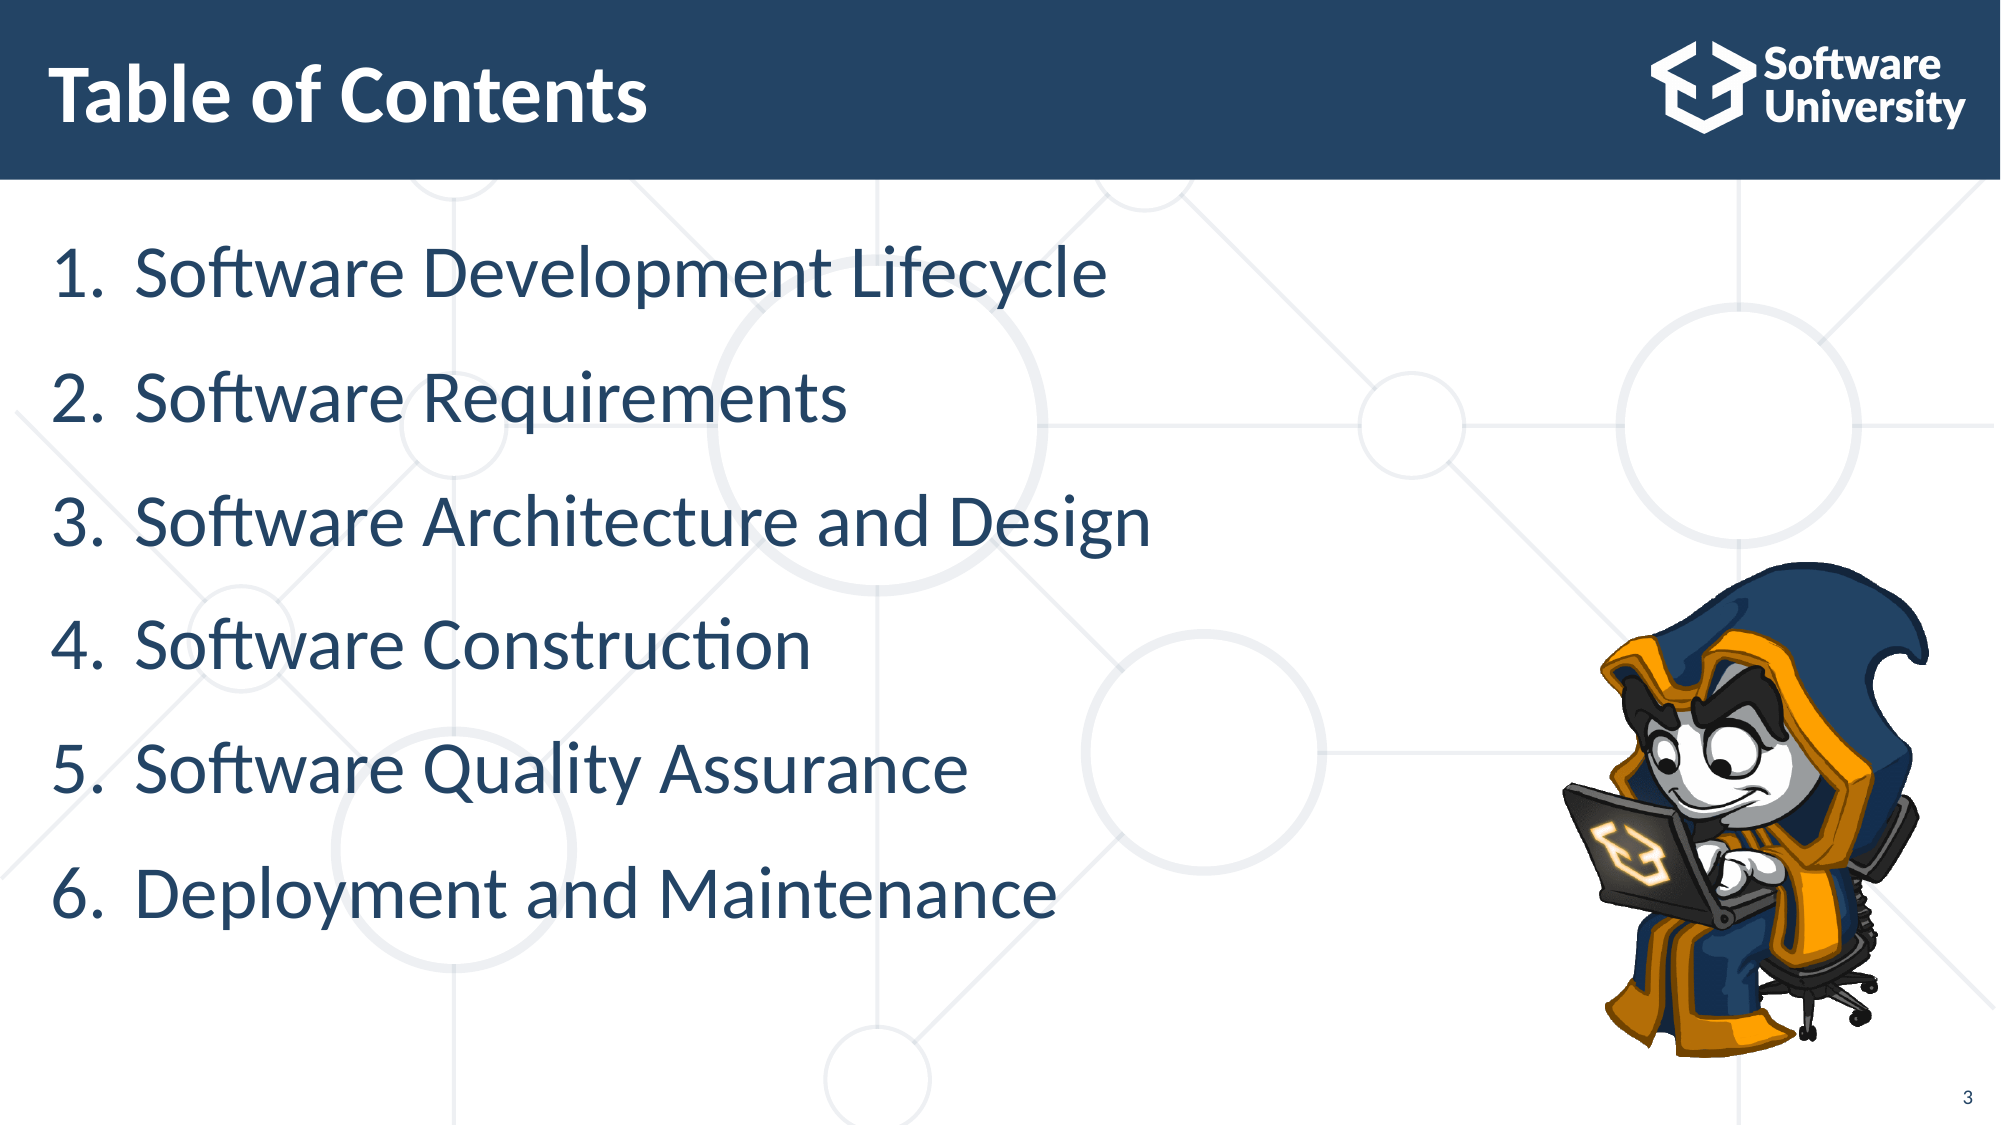

# Table of Contents
Software Development Lifecycle
Software Requirements
Software Architecture and Design
Software Construction
Software Quality Assurance
Deployment and Maintenance
3